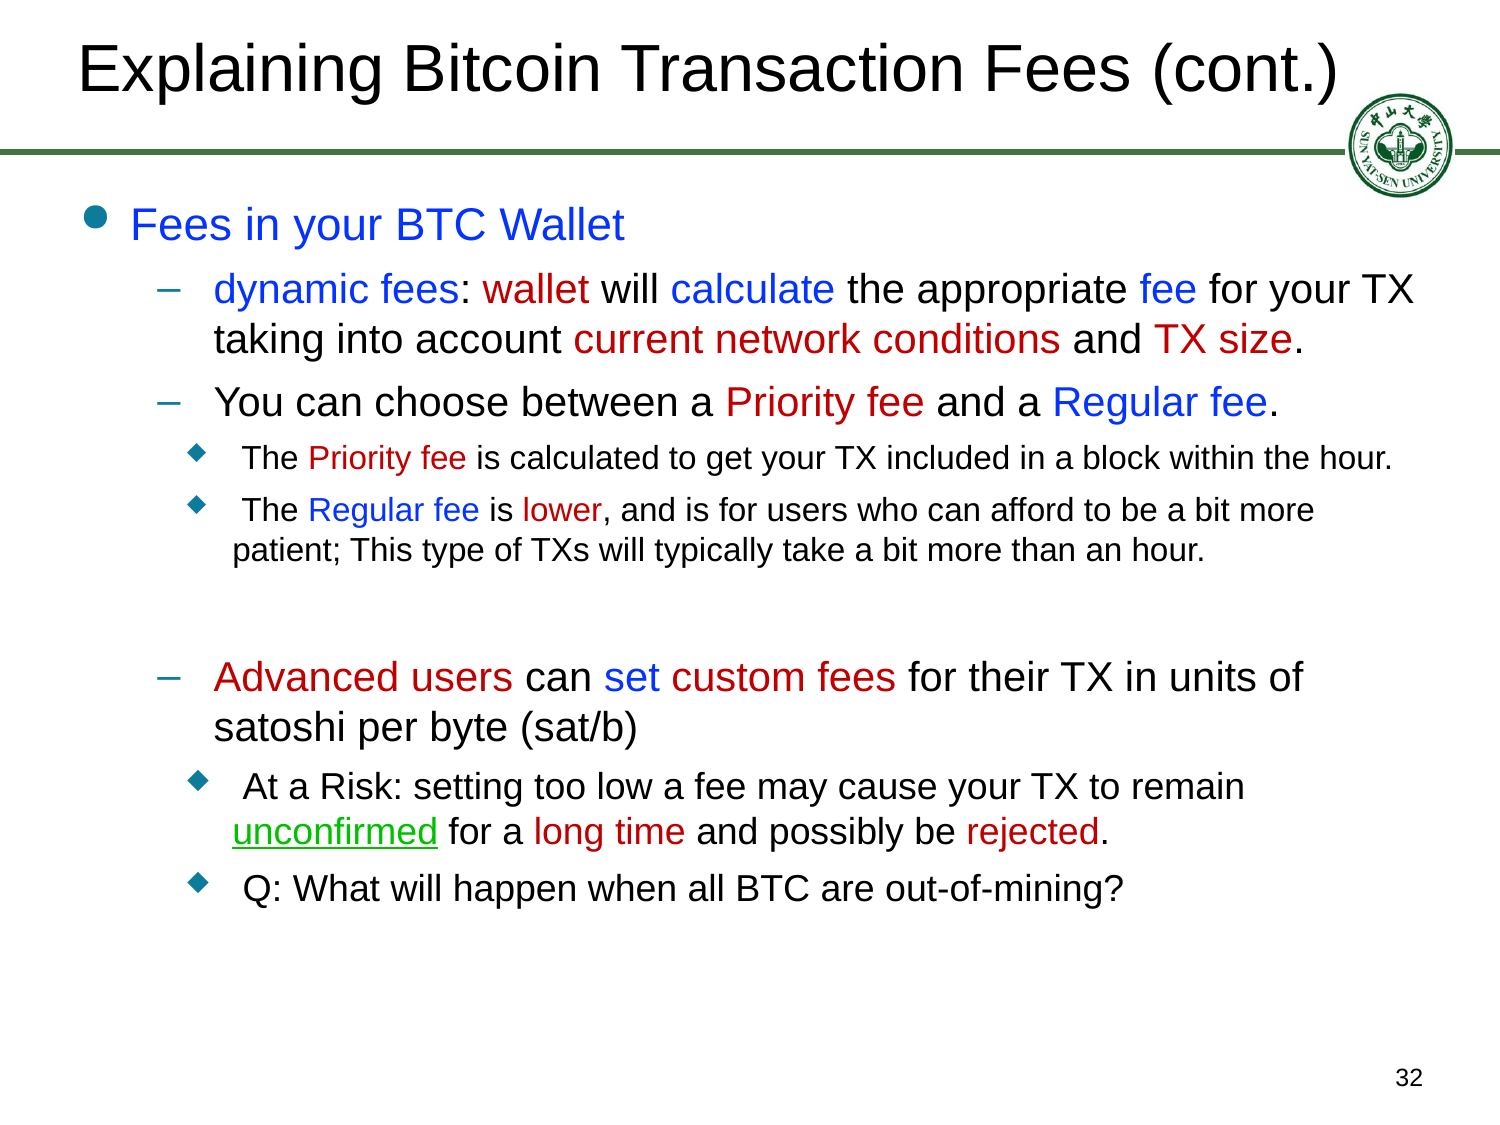

# Explaining Bitcoin Transaction Fees (cont.)
Fees in your BTC Wallet
dynamic fees: wallet will calculate the appropriate fee for your TX taking into account current network conditions and TX size.
You can choose between a Priority fee and a Regular fee.
 The Priority fee is calculated to get your TX included in a block within the hour.
 The Regular fee is lower, and is for users who can afford to be a bit more patient; This type of TXs will typically take a bit more than an hour.

Advanced users can set custom fees for their TX in units of satoshi per byte (sat/b)
 At a Risk: setting too low a fee may cause your TX to remain unconfirmed for a long time and possibly be rejected.
 Q: What will happen when all BTC are out-of-mining?